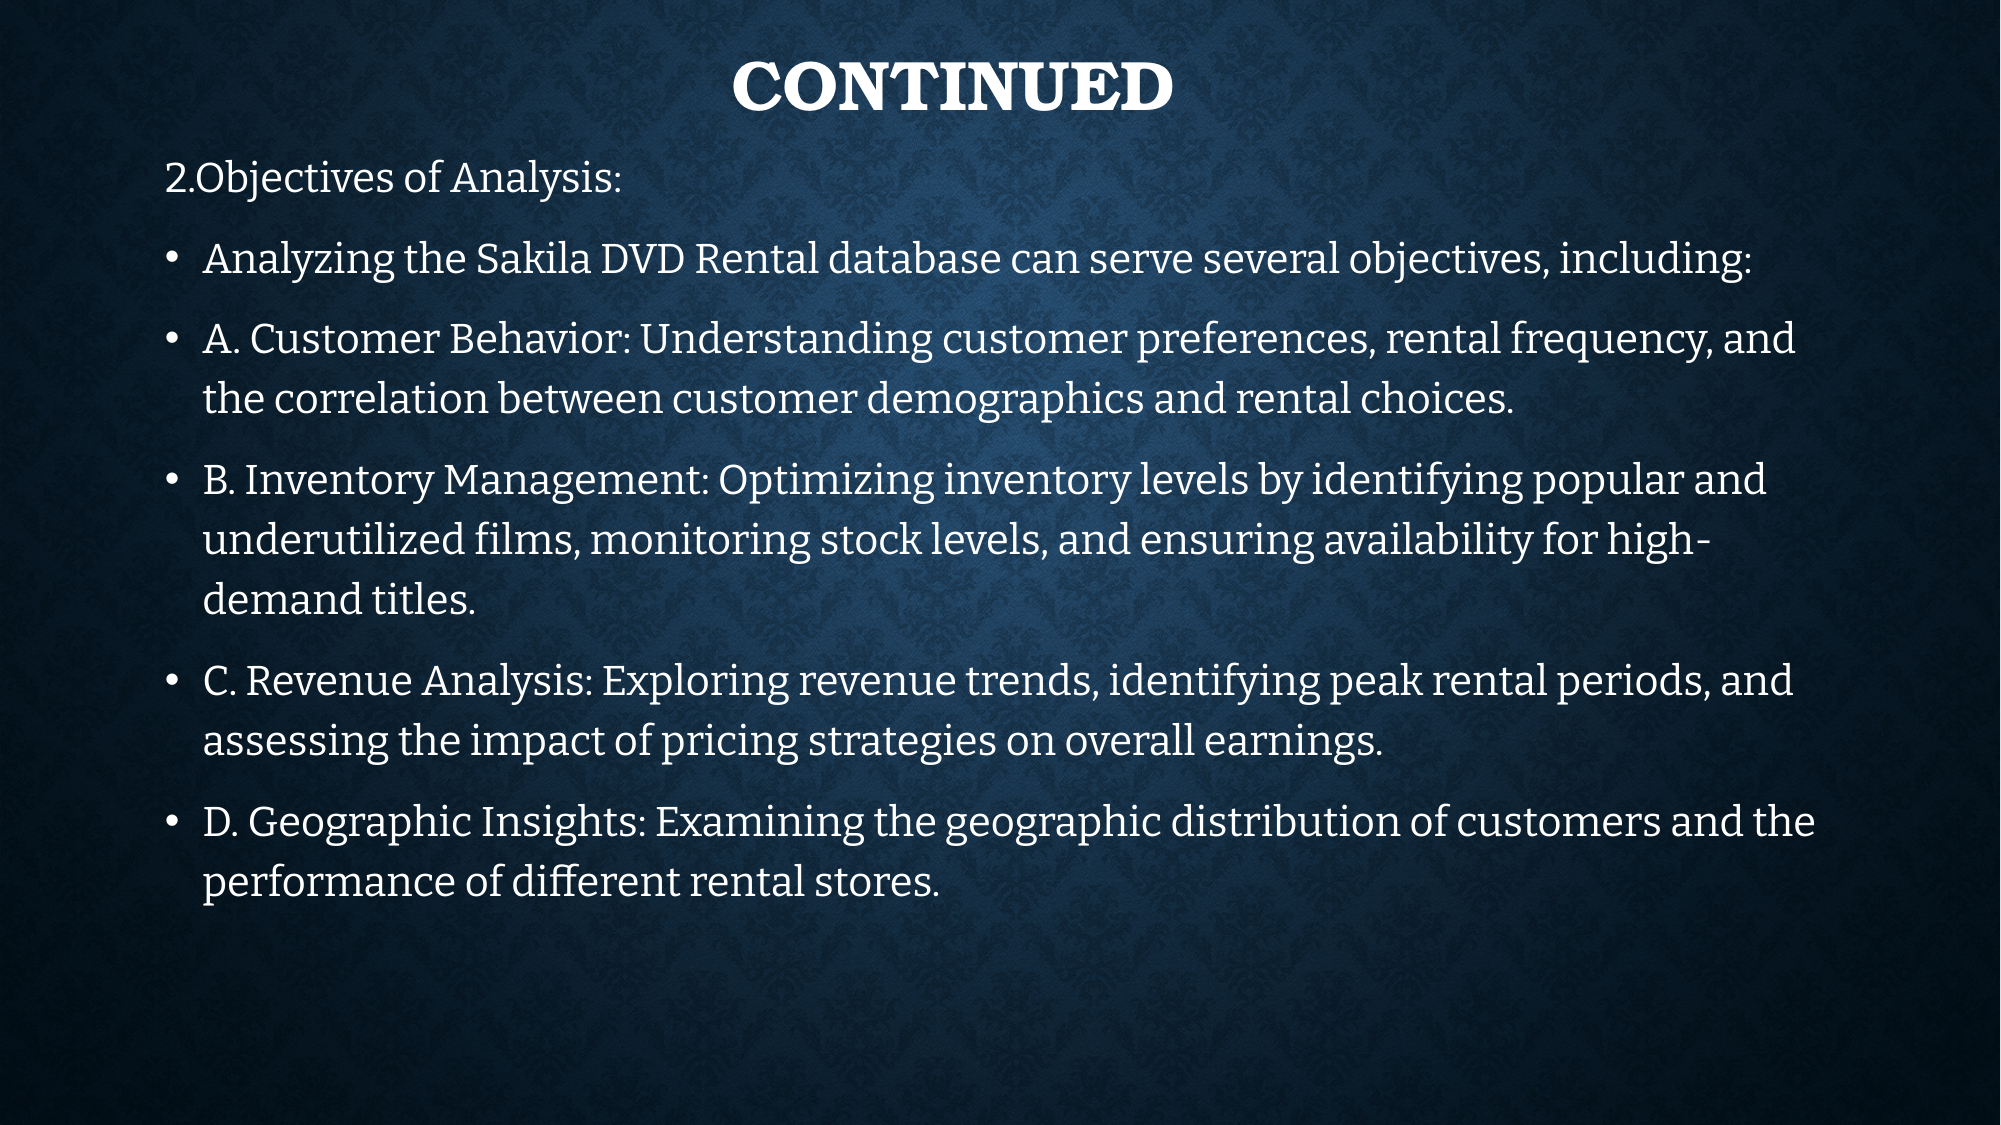

# continued
2.Objectives of Analysis:
Analyzing the Sakila DVD Rental database can serve several objectives, including:
A. Customer Behavior: Understanding customer preferences, rental frequency, and the correlation between customer demographics and rental choices.
B. Inventory Management: Optimizing inventory levels by identifying popular and underutilized films, monitoring stock levels, and ensuring availability for high-demand titles.
C. Revenue Analysis: Exploring revenue trends, identifying peak rental periods, and assessing the impact of pricing strategies on overall earnings.
D. Geographic Insights: Examining the geographic distribution of customers and the performance of different rental stores.